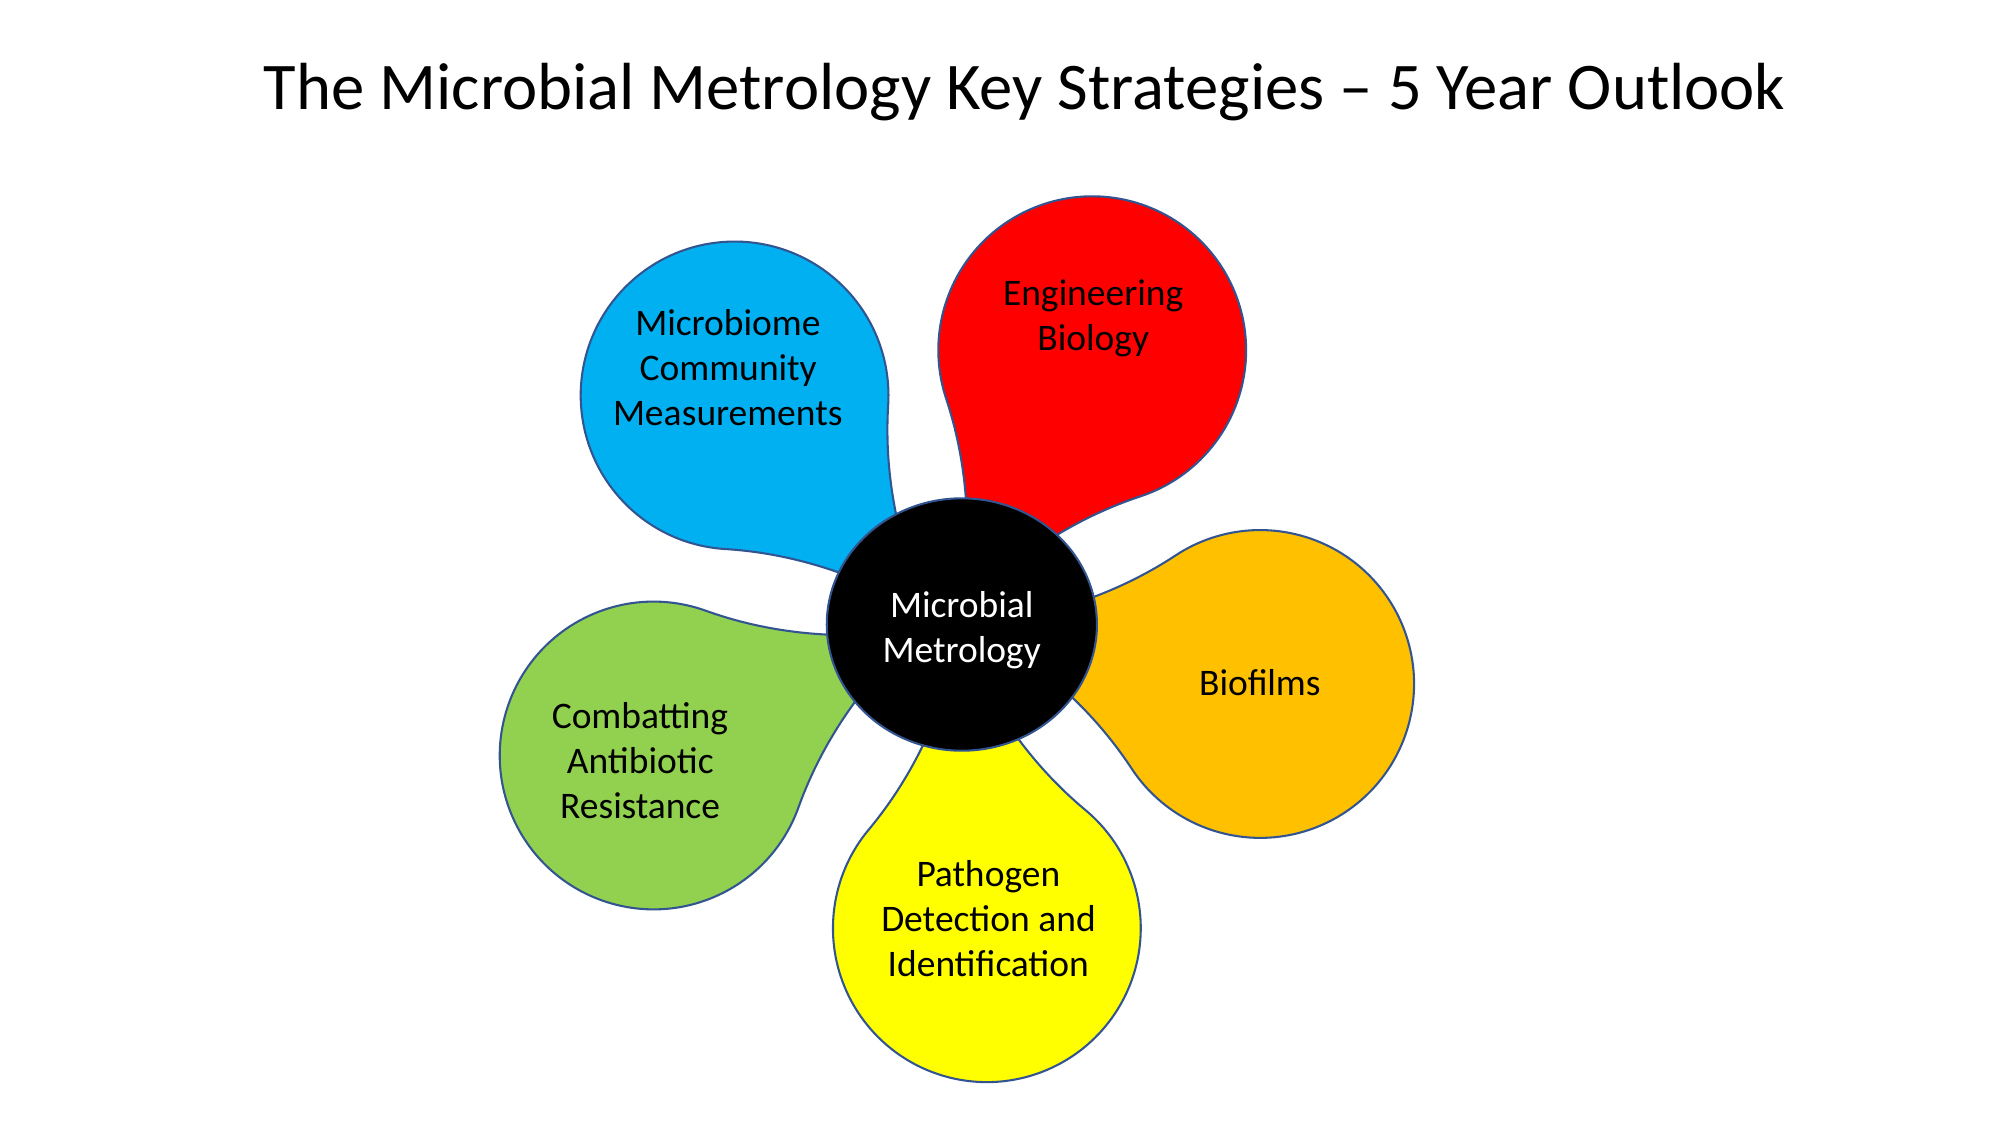

The Microbial Metrology Key Strategies – 5 Year Outlook

Engineering Biology
Microbiome Community Measurements
Microbial Metrology

Biofilms
Combatting Antibiotic Resistance

Pathogen Detection and Identification